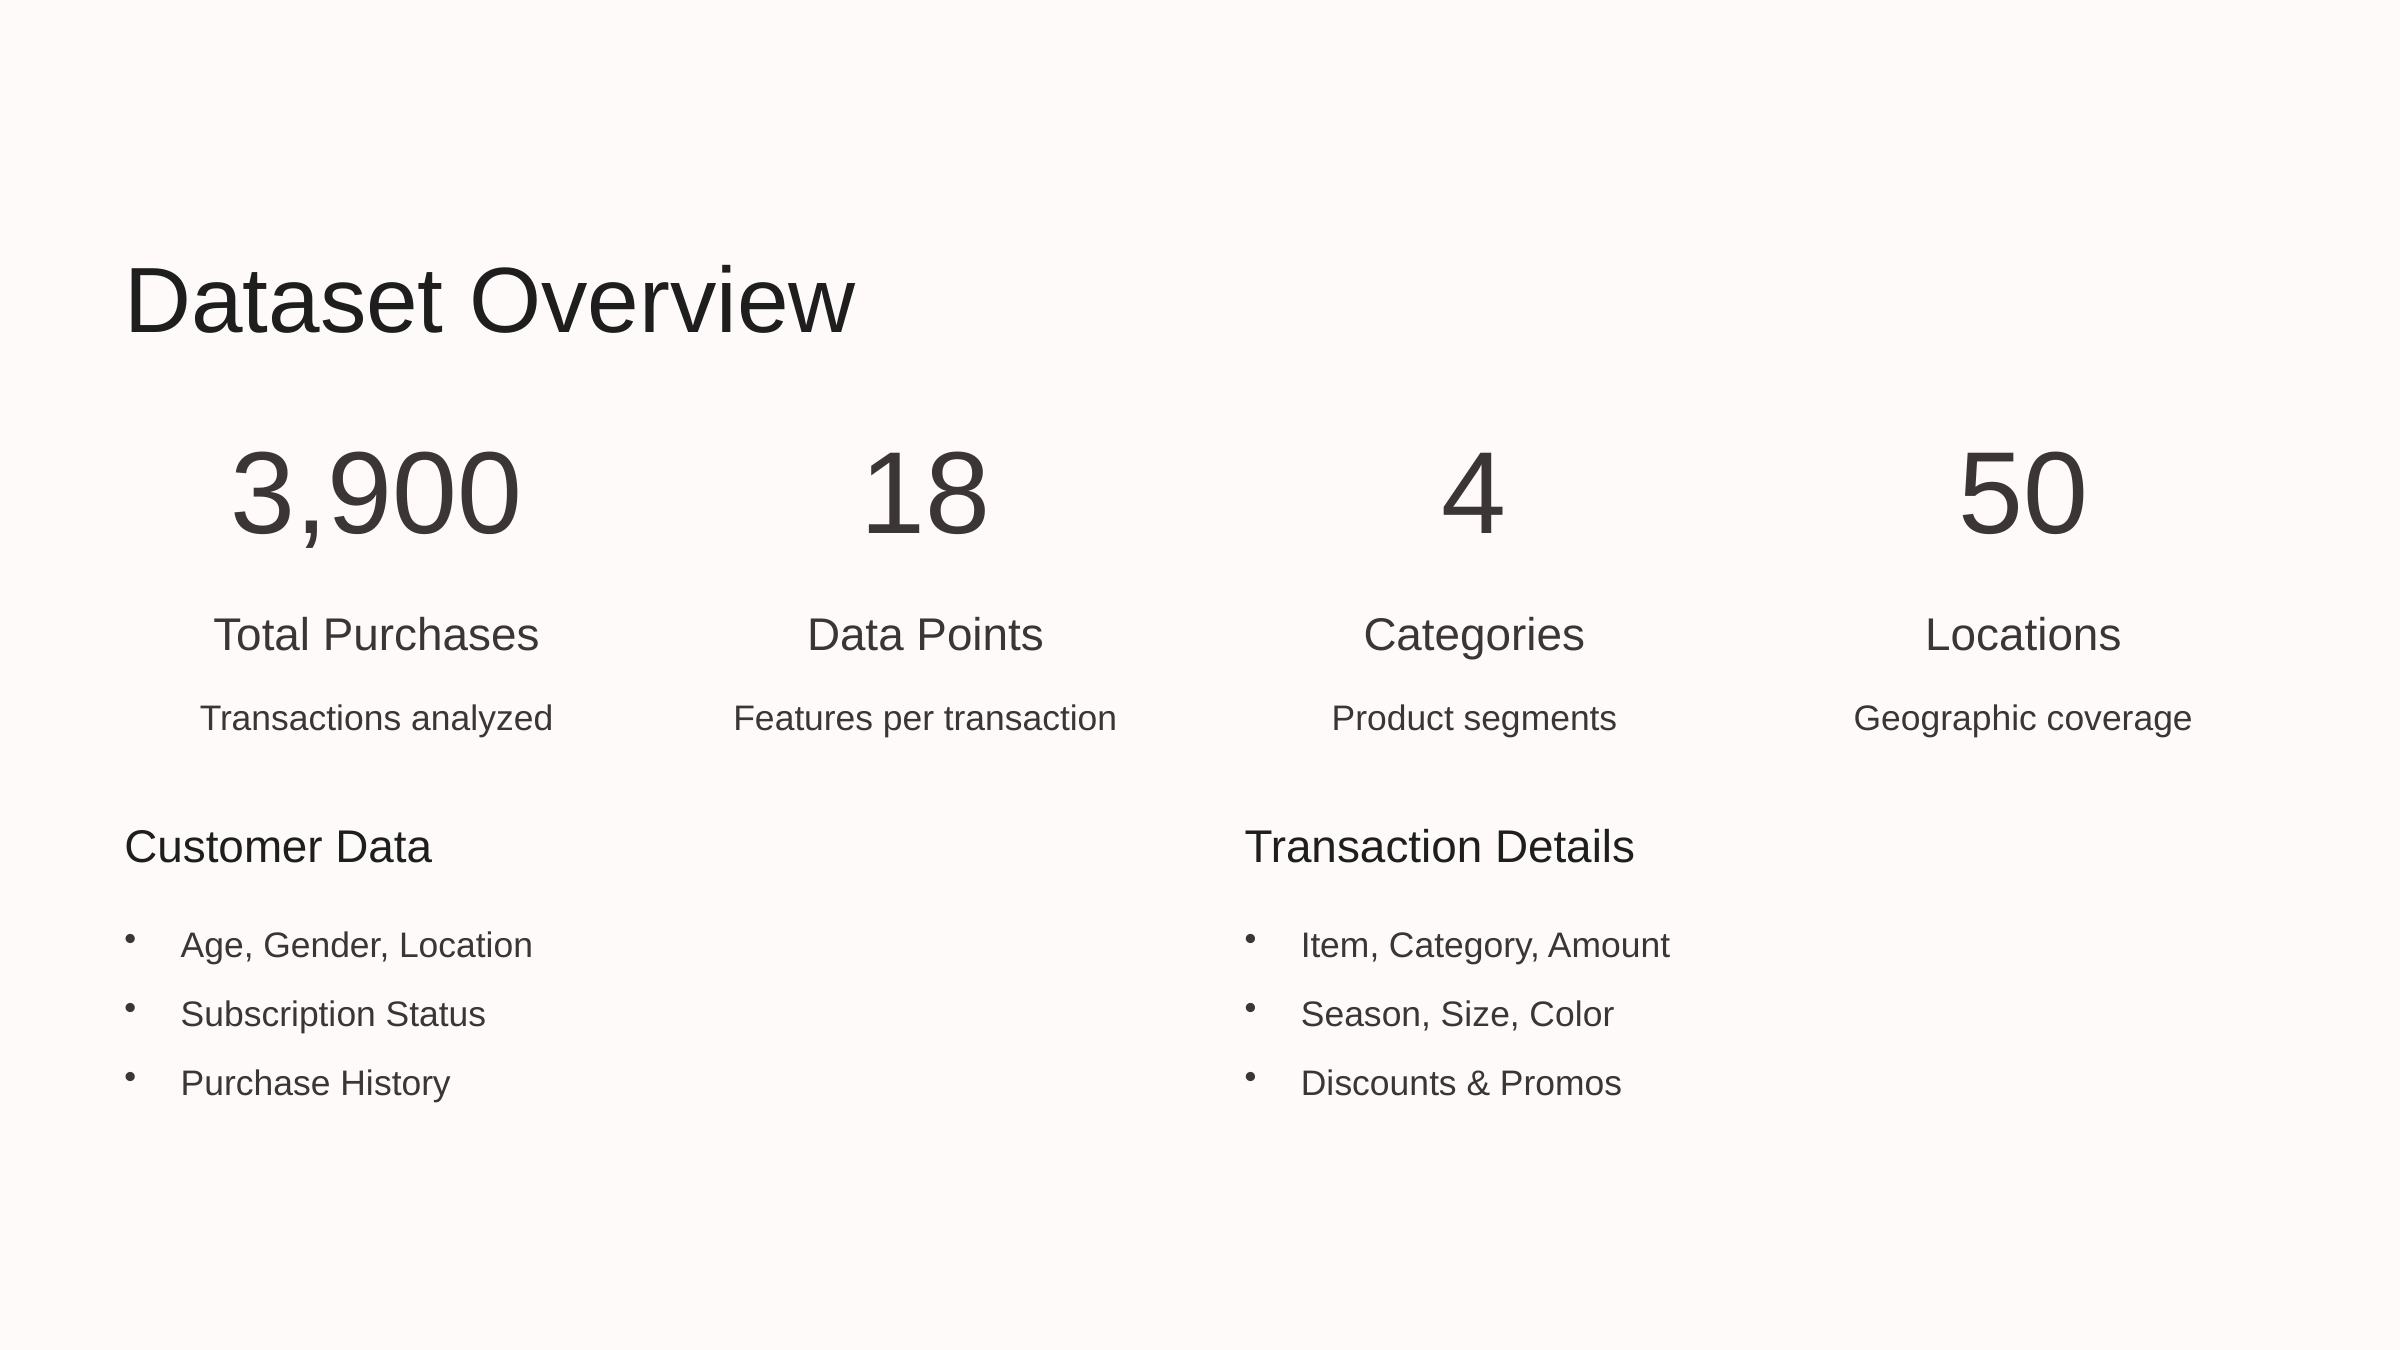

Dataset Overview
3,900
18
4
50
Total Purchases
Data Points
Categories
Locations
Transactions analyzed
Features per transaction
Product segments
Geographic coverage
Customer Data
Transaction Details
Age, Gender, Location
Item, Category, Amount
Subscription Status
Season, Size, Color
Purchase History
Discounts & Promos